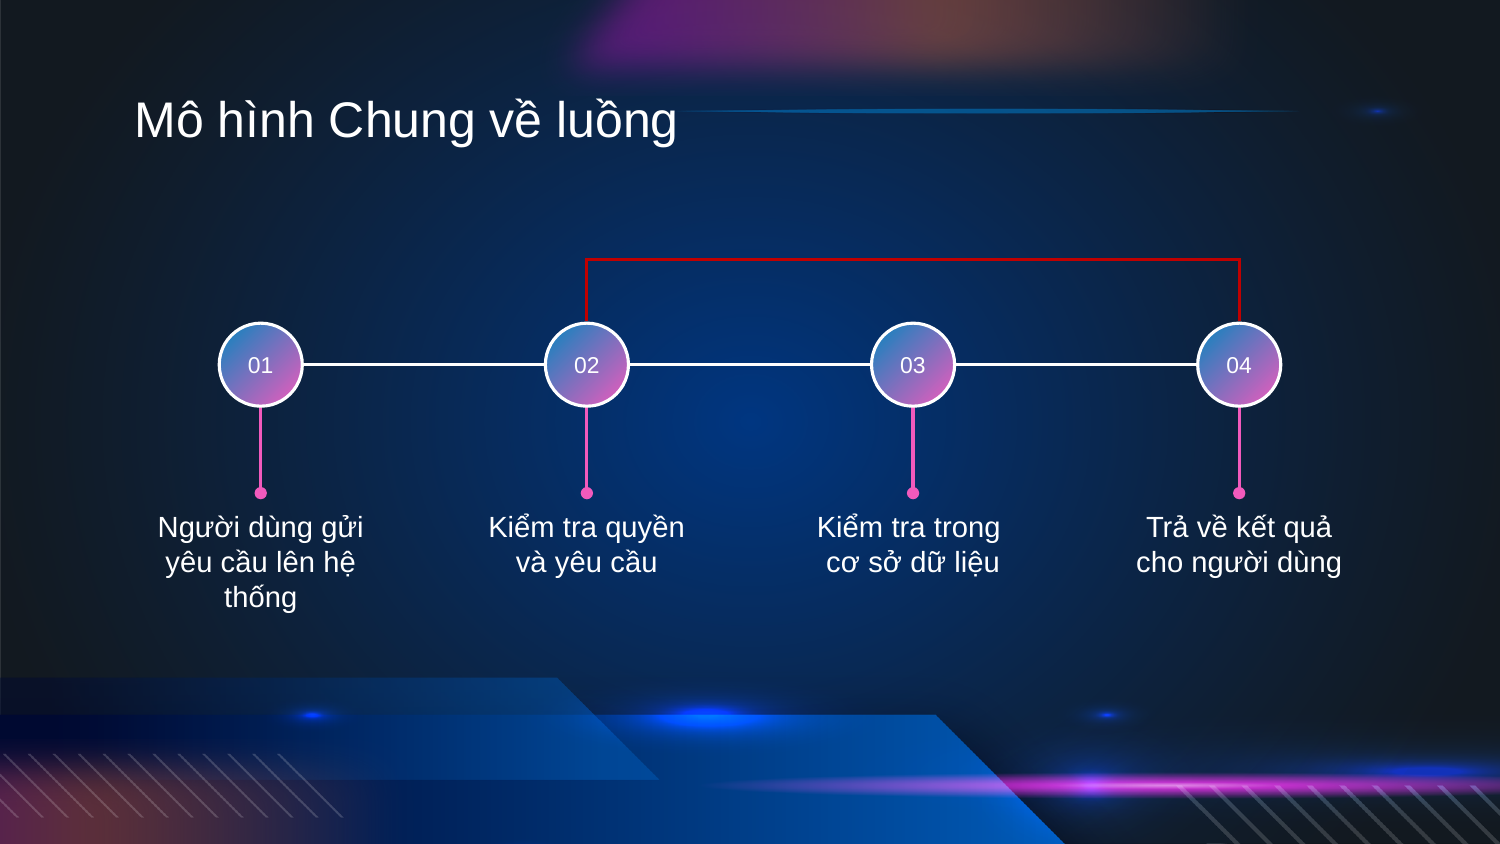

# Mô hình Chung về luồng
01
02
03
04
Người dùng gửi yêu cầu lên hệ thống
Kiểm tra quyền
và yêu cầu
Kiểm tra trong
cơ sở dữ liệu

Trả về kết quả cho người dùng